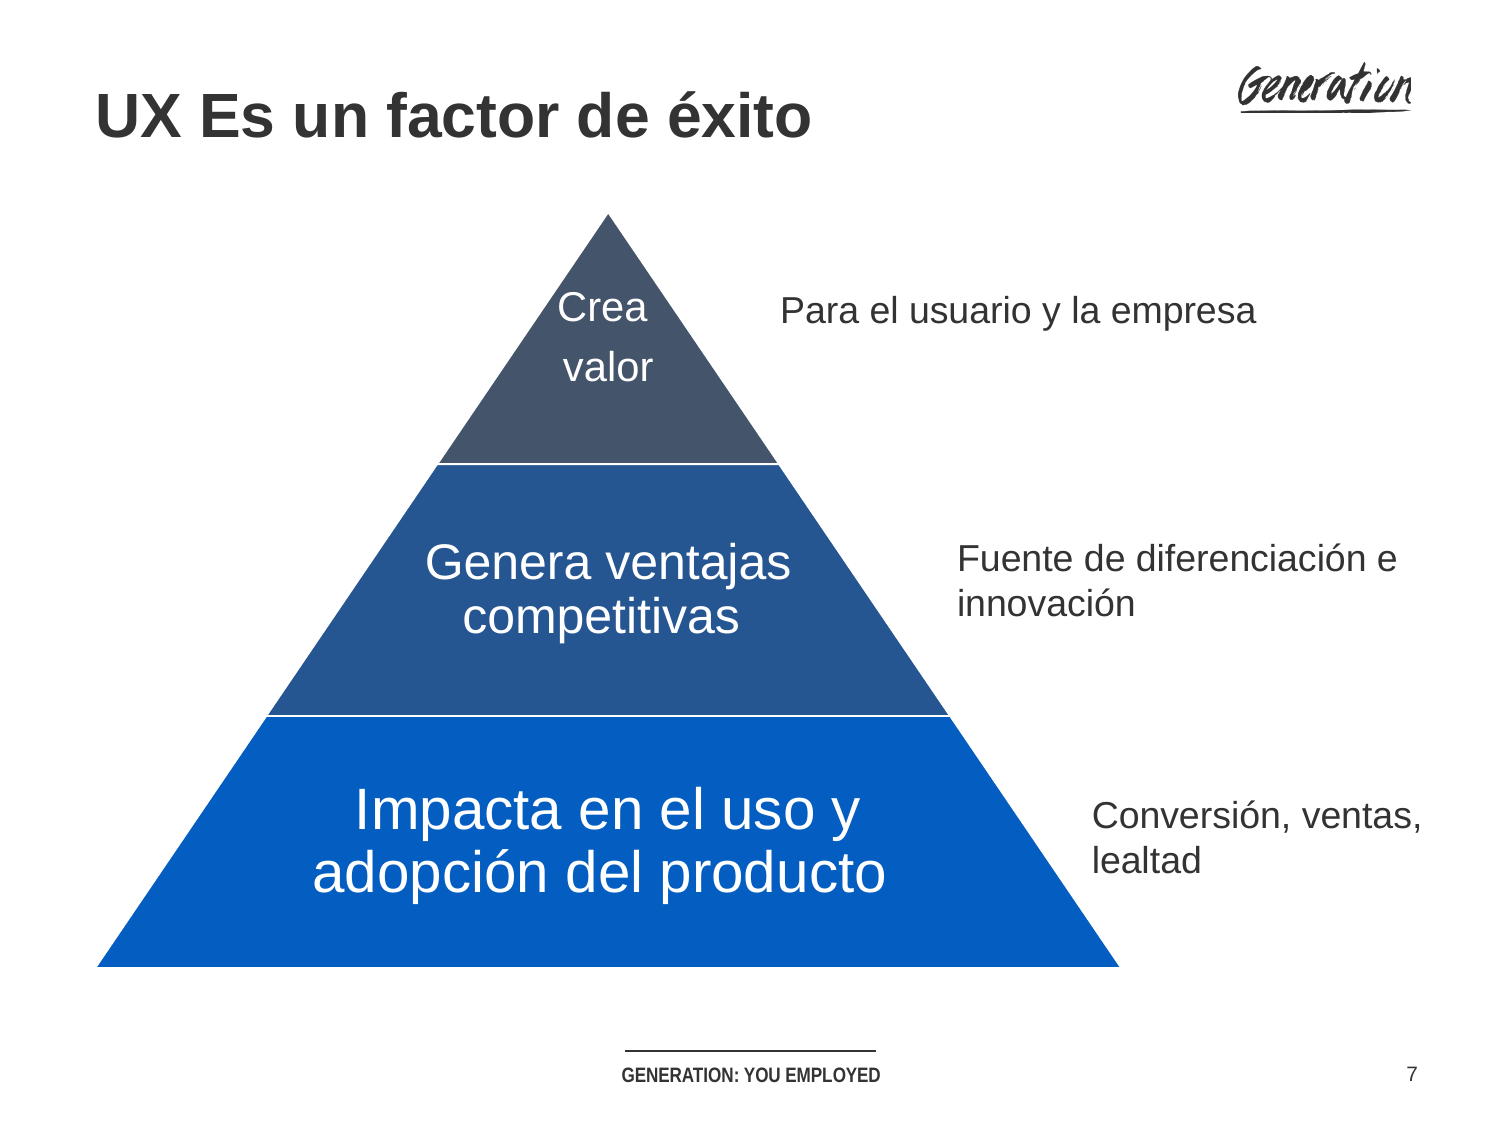

UX Es un factor de éxito

Crea
valor

Genera ventajas competitivas

Impacta en el uso y adopción del producto
Para el usuario y la empresa
Fuente de diferenciación e innovación
Conversión, ventas,
lealtad